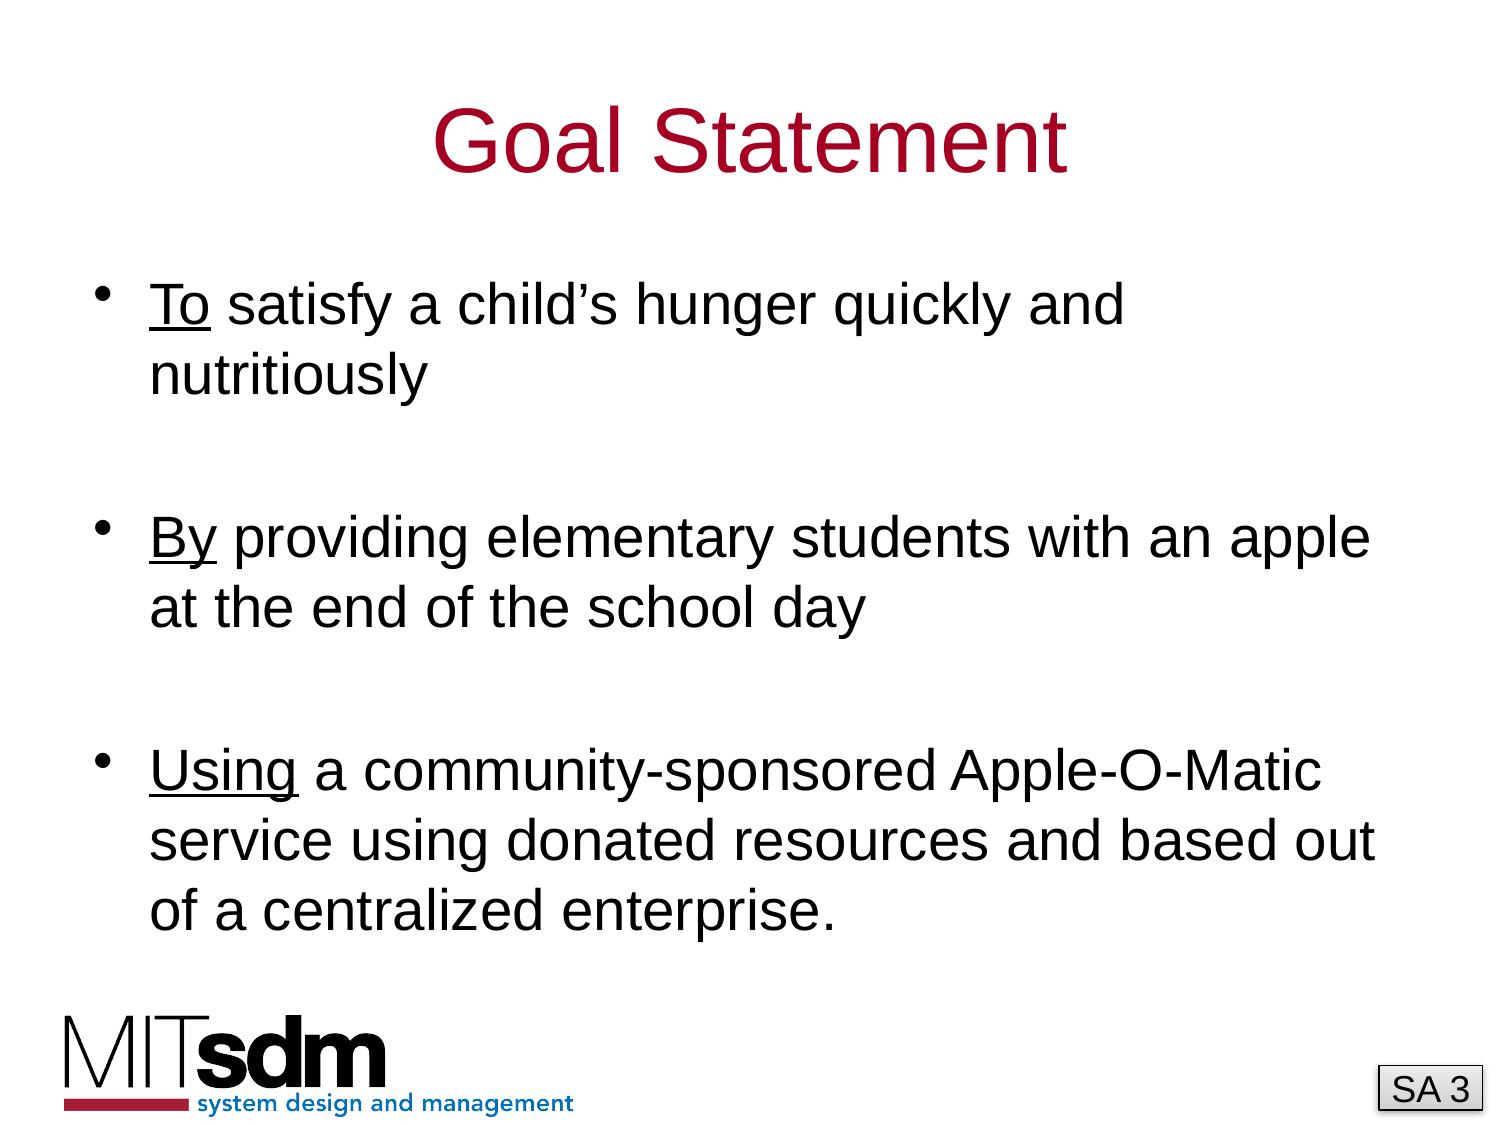

# Goal Statement
To satisfy a child’s hunger quickly and nutritiously

By providing elementary students with an apple at the end of the school day

Using a community-sponsored Apple-O-Matic service using donated resources and based out of a centralized enterprise.
SA 3